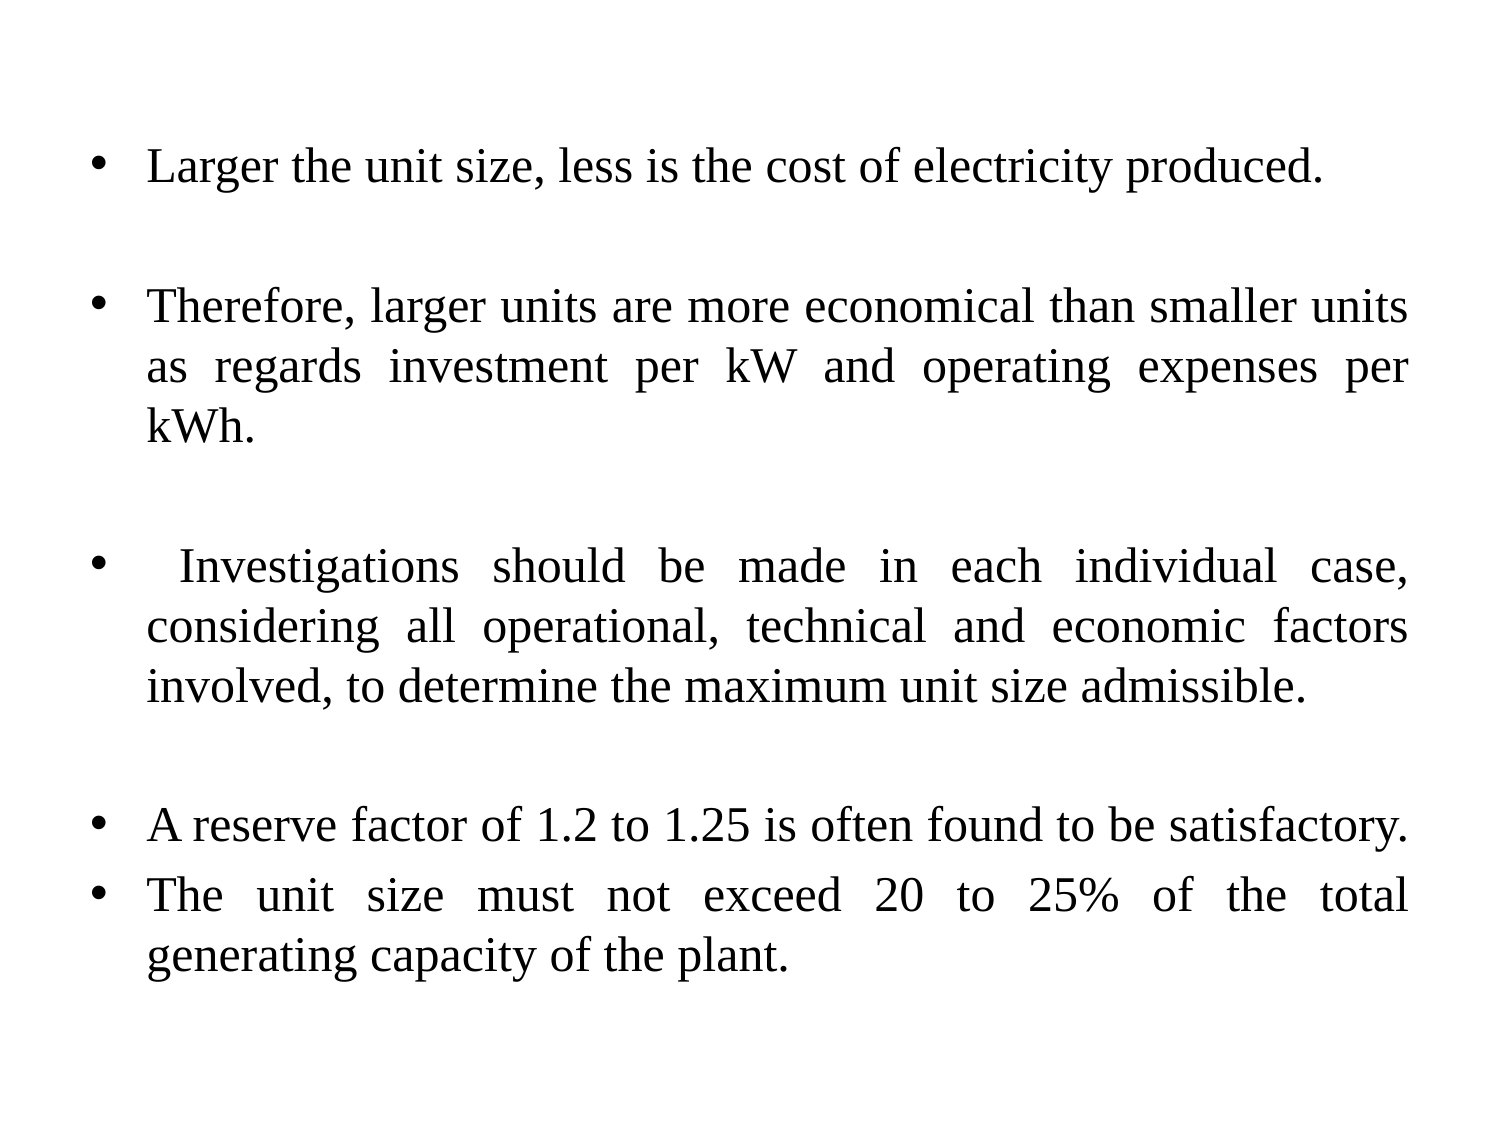

Larger the unit size, less is the cost of electricity produced.

Therefore, larger units are more economical than smaller units as regards investment per kW and operating expenses per kWh.

 Investigations should be made in each individual case, considering all operational, technical and economic factors involved, to determine the maximum unit size admissible.

A reserve factor of 1.2 to 1.25 is often found to be satisfactory.
The unit size must not exceed 20 to 25% of the total generating capacity of the plant.